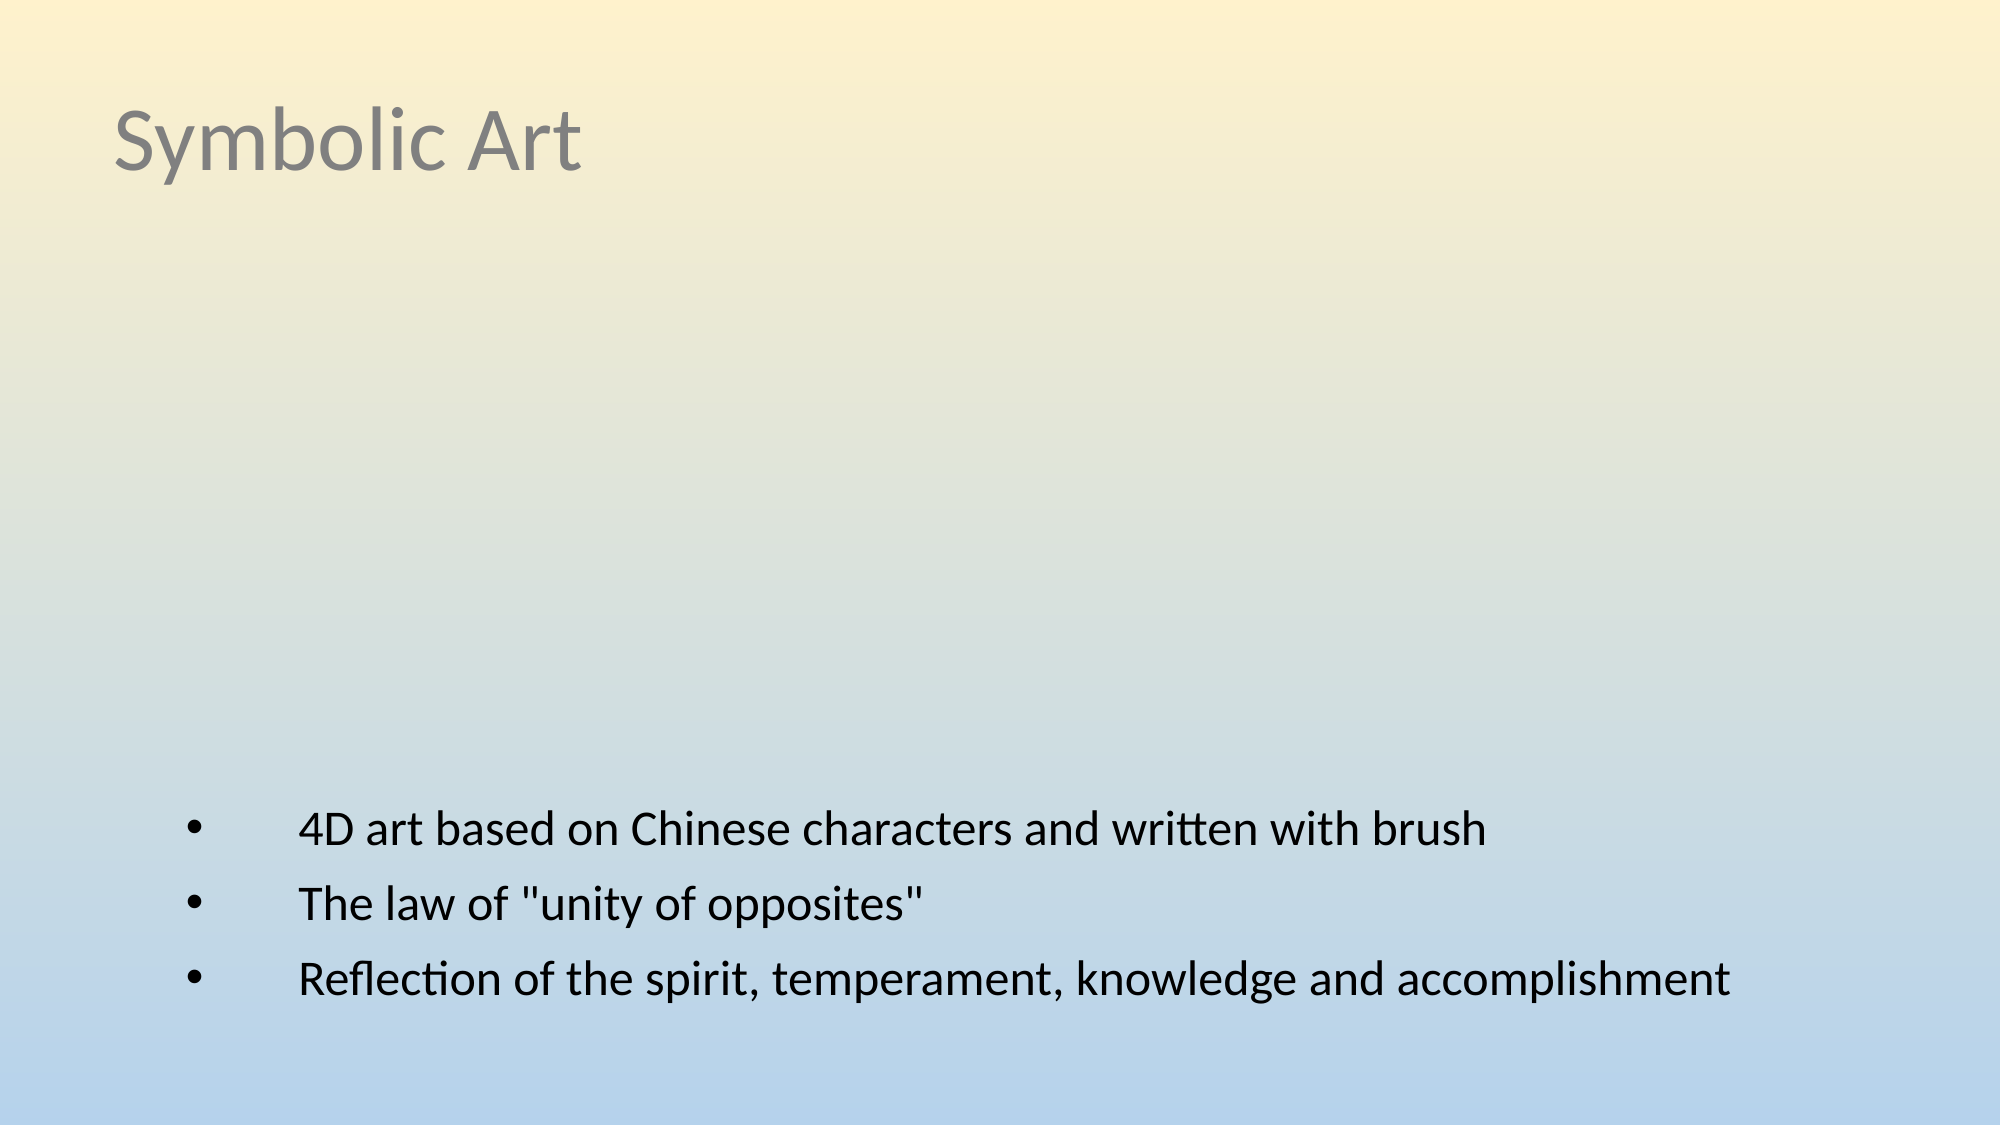

Symbolic Art
4D art based on Chinese characters and written with brush
The law of "unity of opposites"
Reflection of the spirit, temperament, knowledge and accomplishment